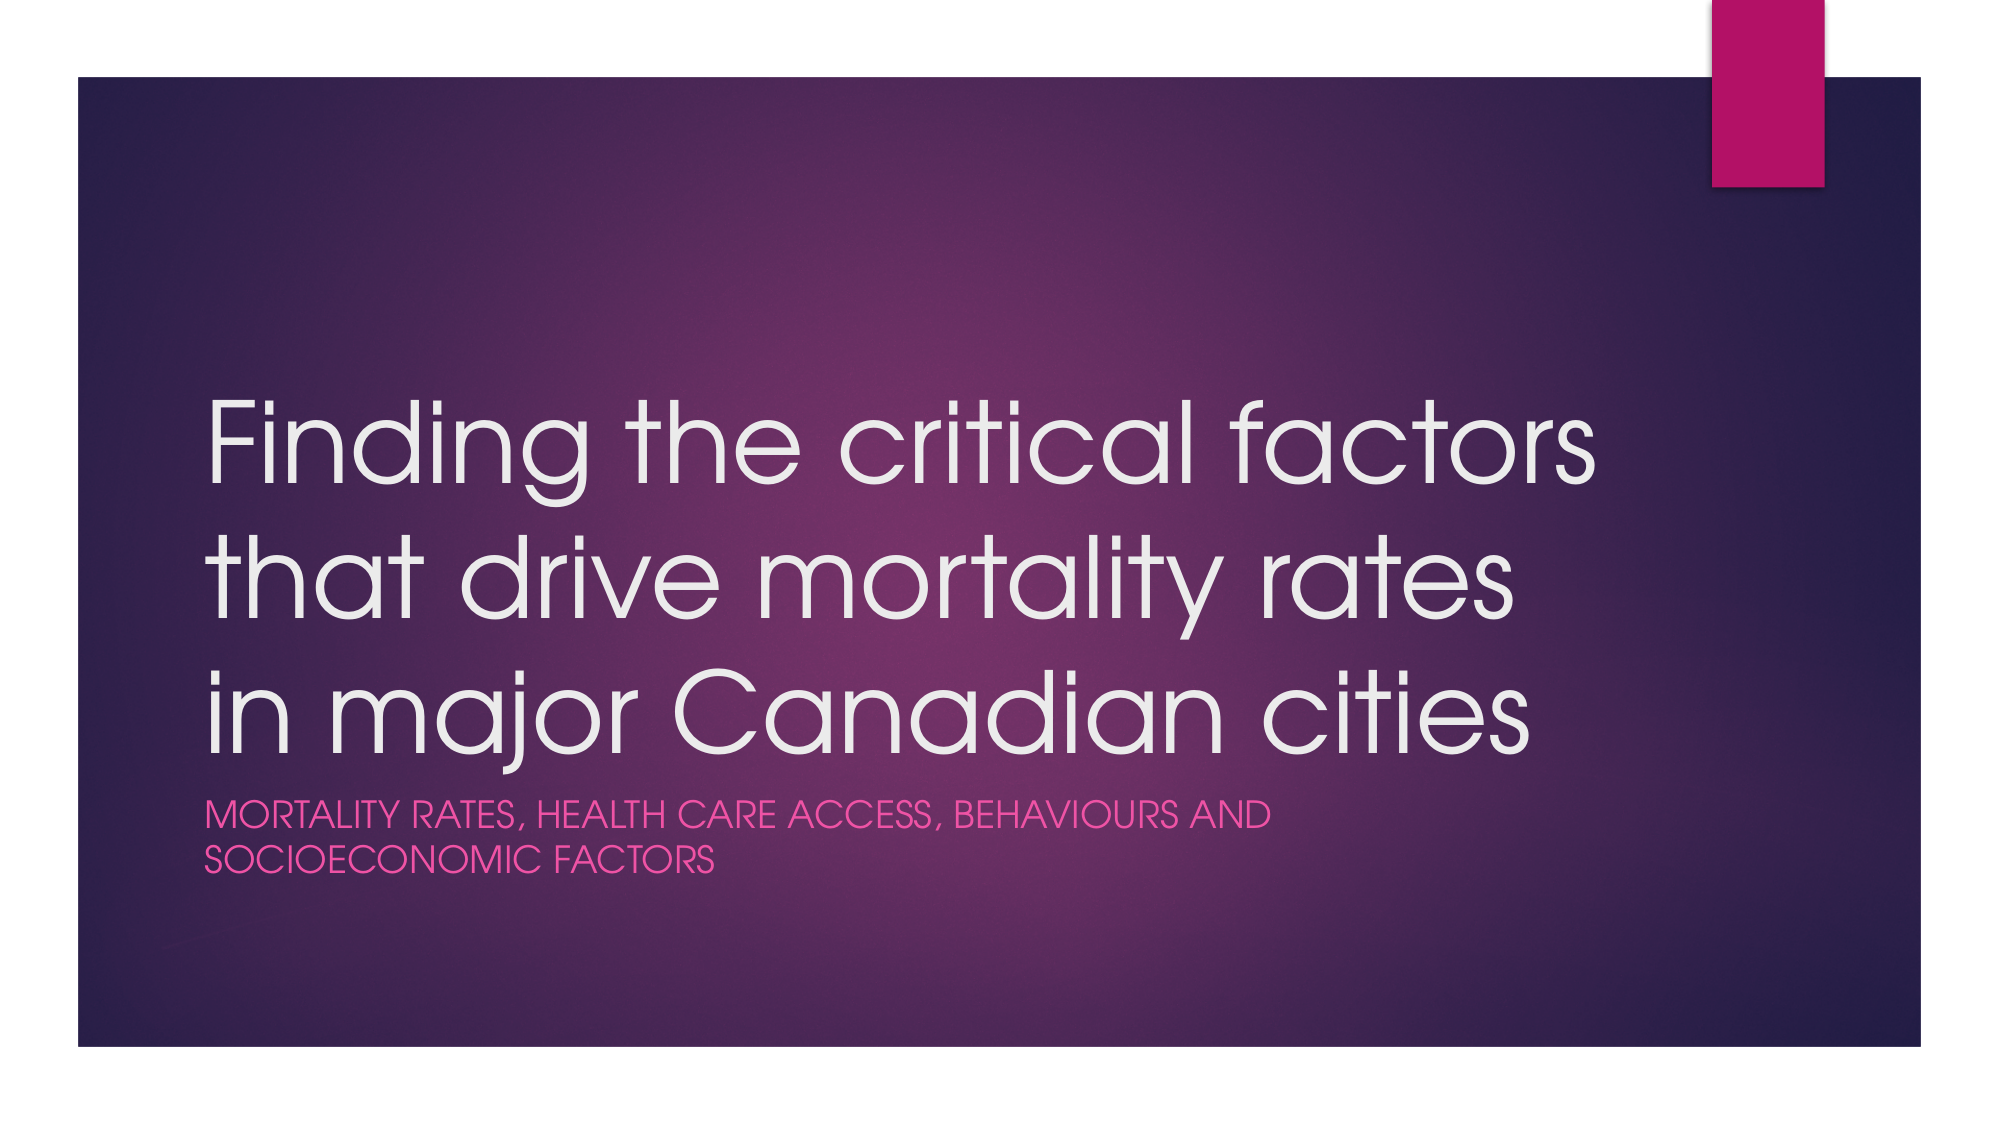

# Finding the critical factors that drive mortality rates in major Canadian cities
Mortality rates, health care access, behaviours and socioeconomic factors